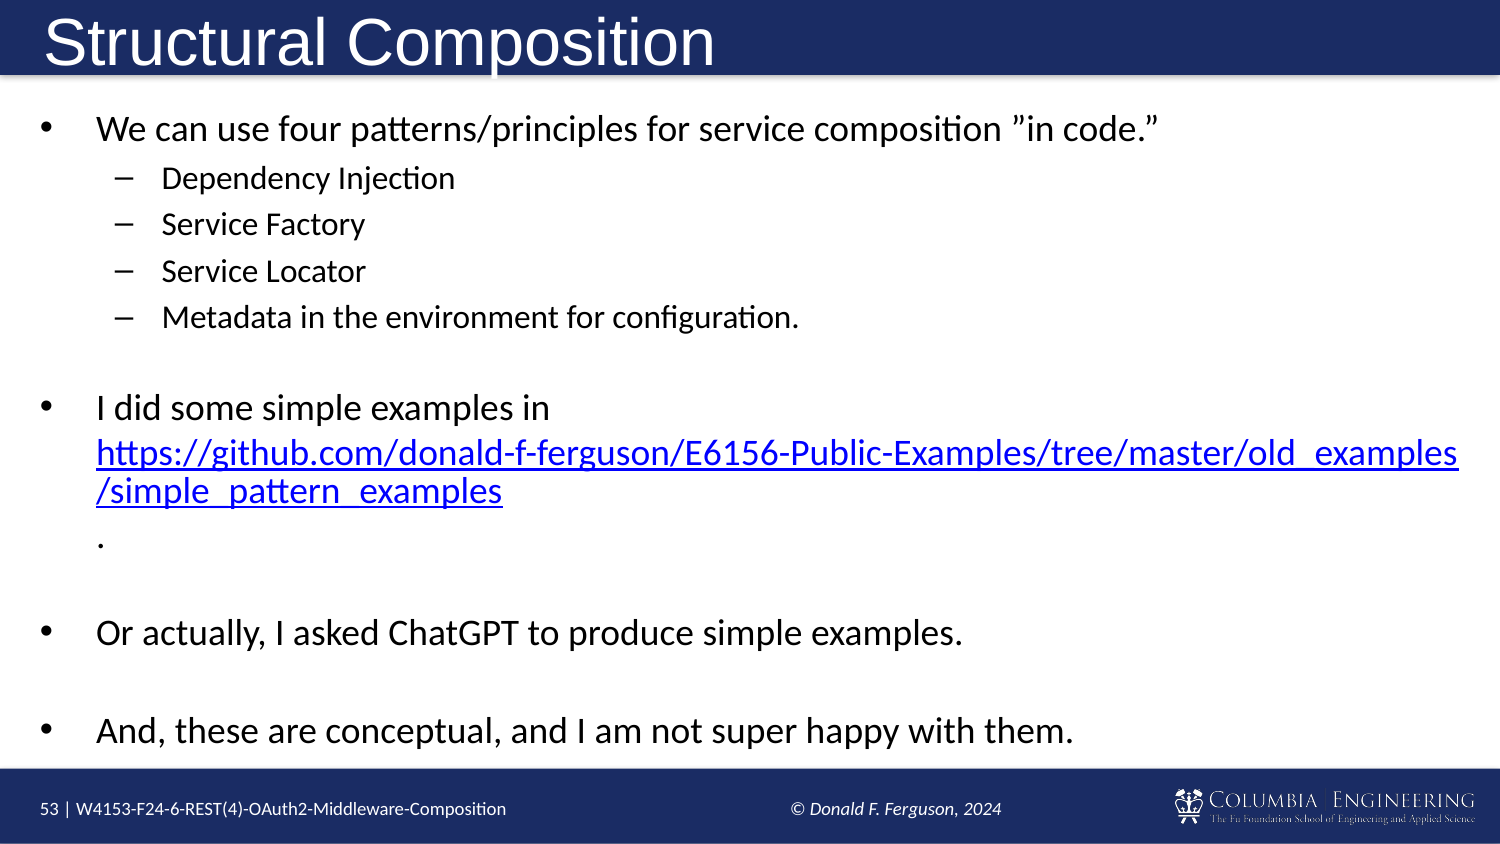

# Structural Composition
We can use four patterns/principles for service composition ”in code.”
Dependency Injection
Service Factory
Service Locator
Metadata in the environment for configuration.
I did some simple examples in
https://github.com/donald-f-ferguson/E6156-Public-Examples/tree/master/old_examples/simple_pattern_examples.
Or actually, I asked ChatGPT to produce simple examples.
And, these are conceptual, and I am not super happy with them.